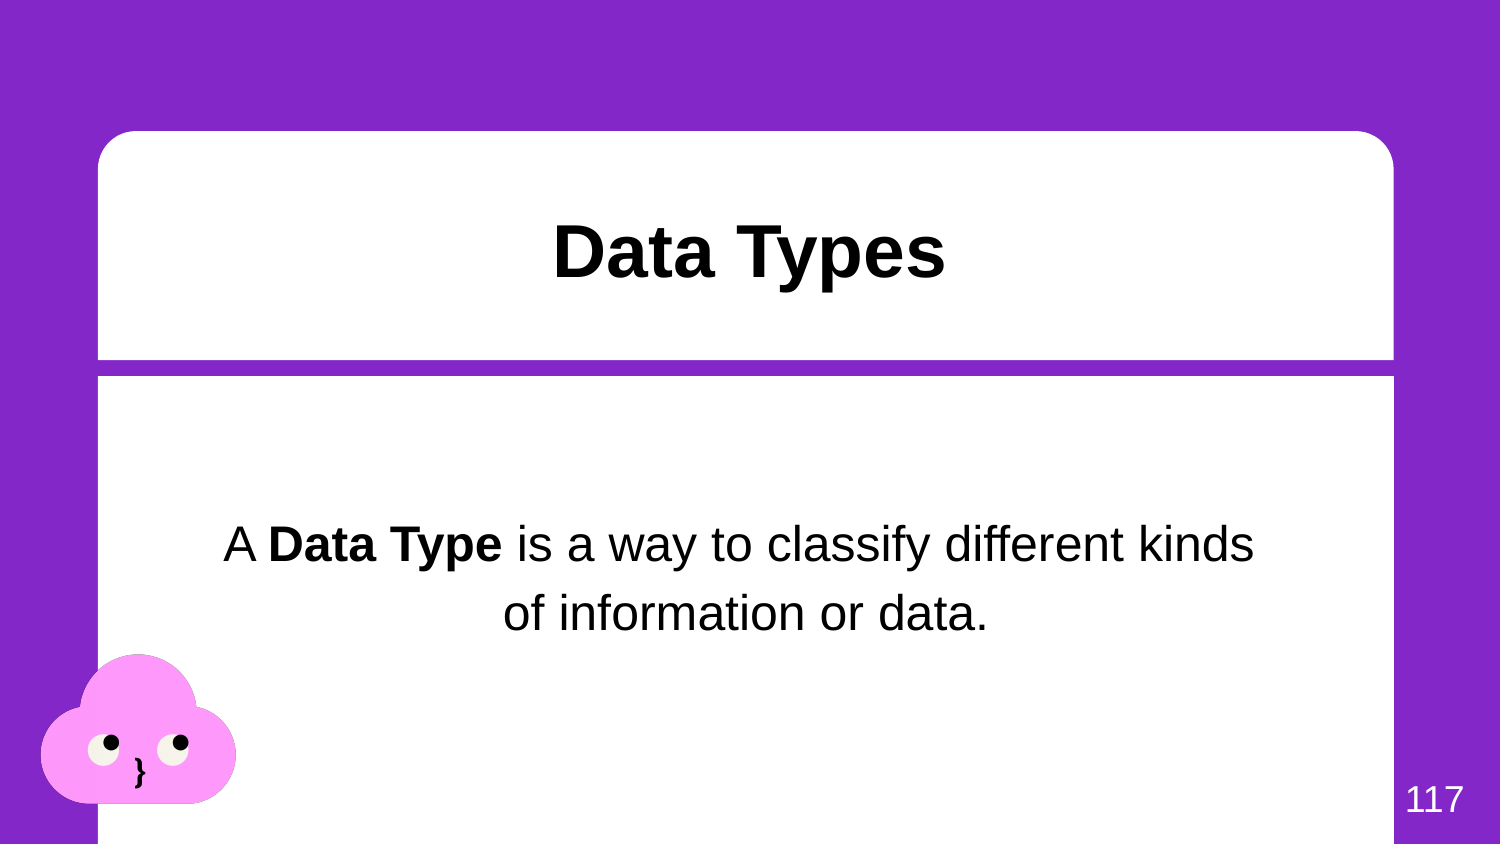

# Data Types
A Data Type is a way to classify different kinds
of information or data.